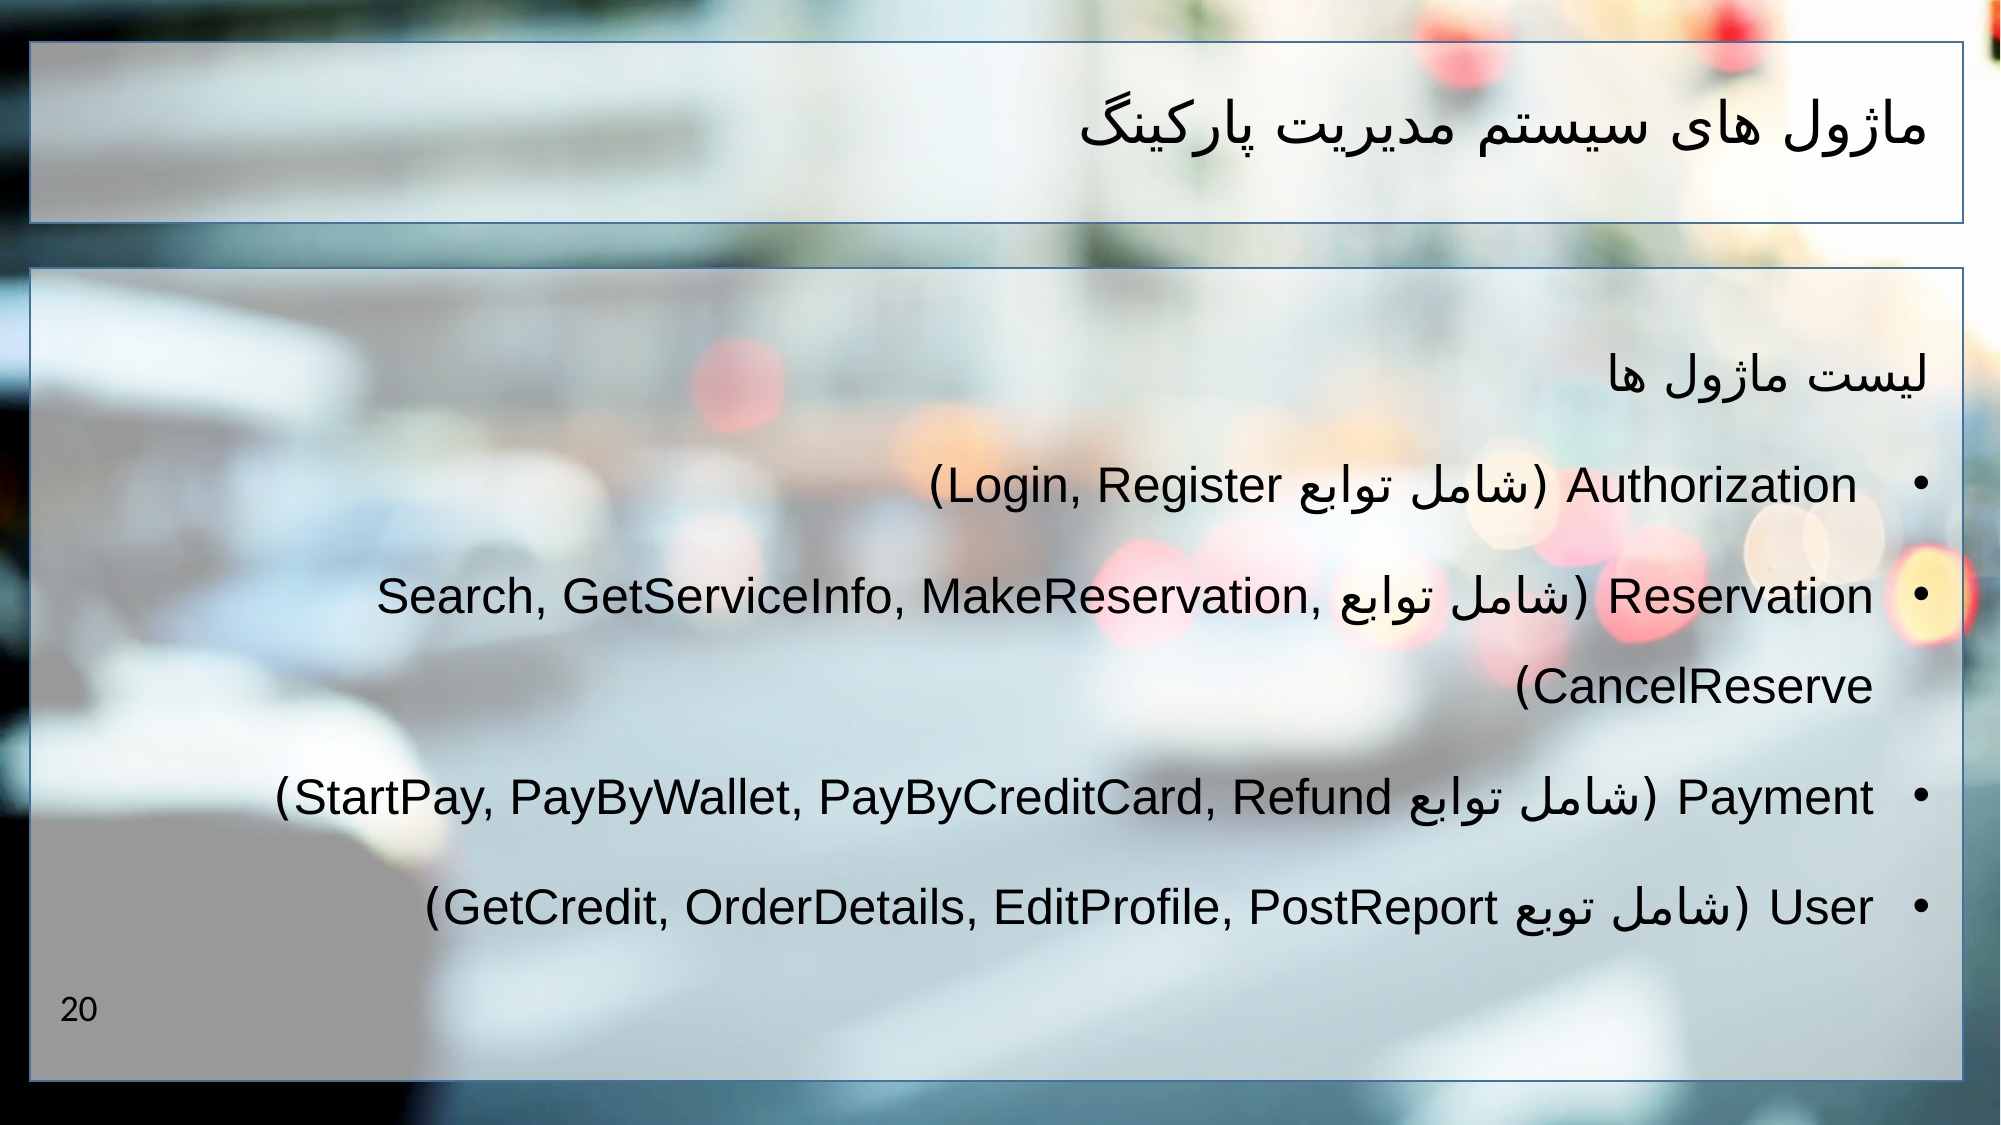

ماژول های سیستم مدیریت پارکینگ
لیست ماژول ها
 Authorization (شامل توابع Login, Register)
Reservation (شامل توابع Search, GetServiceInfo, MakeReservation, CancelReserve)
Payment (شامل توابع StartPay, PayByWallet, PayByCreditCard, Refund)
User (شامل توبع GetCredit, OrderDetails, EditProfile, PostReport)
20